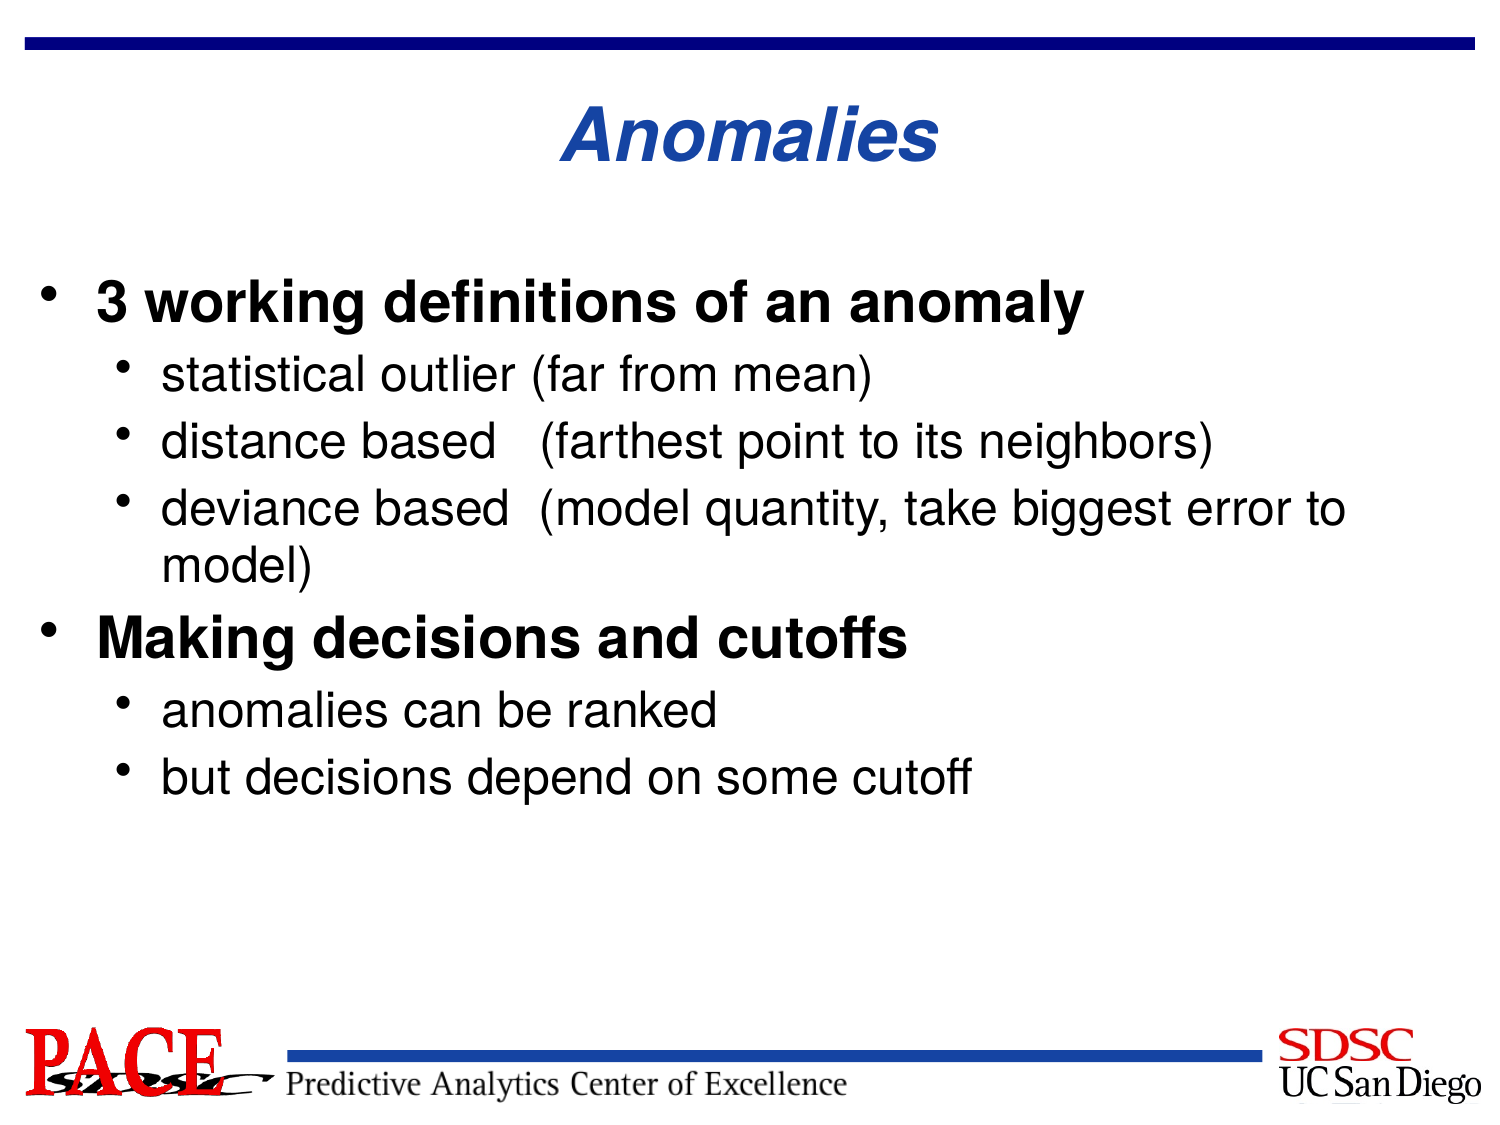

# Anomalies
3 working definitions of an anomaly
statistical outlier (far from mean)
distance based   (farthest point to its neighbors)
deviance based  (model quantity, take biggest error to model)
Making decisions and cutoffs
anomalies can be ranked
but decisions depend on some cutoff